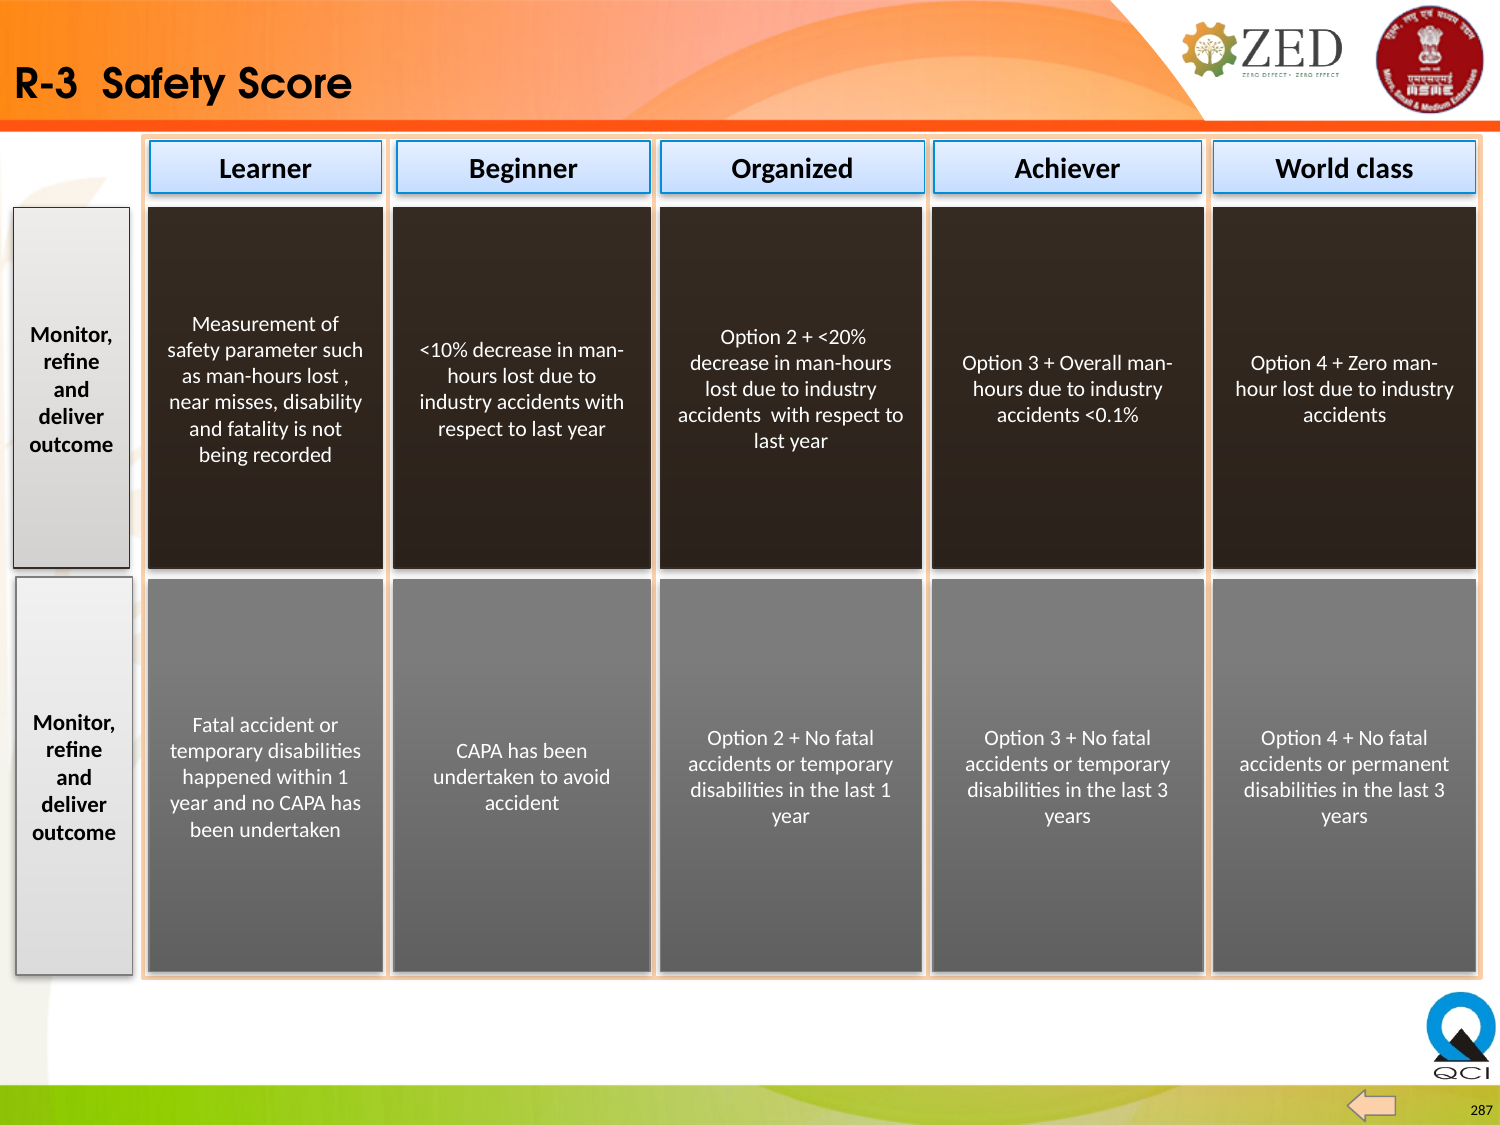

R-3  Safety Score

Learner
Beginner
Organized
Achiever
World class
Measurement of safety parameter such as man-hours lost , near misses, disability and fatality is not being recorded
<10% decrease in man-hours lost due to industry accidents with respect to last year
 Option 2 + <20% decrease in man-hours lost due to industry accidents  with respect to last year
Option 3 + Overall man-hours due to industry accidents <0.1%
Option 4 + Zero man- hour lost due to industry accidents
Monitor, refine and deliver outcome
Monitor, refine and deliver outcome
Fatal accident or temporary disabilities happened within 1 year and no CAPA has been undertaken
CAPA has been undertaken to avoid accident
Option 2 + No fatal accidents or temporary disabilities in the last 1 year
Option 3 + No fatal accidents or temporary disabilities in the last 3 years
Option 4 + No fatal accidents or permanent disabilities in the last 3 years